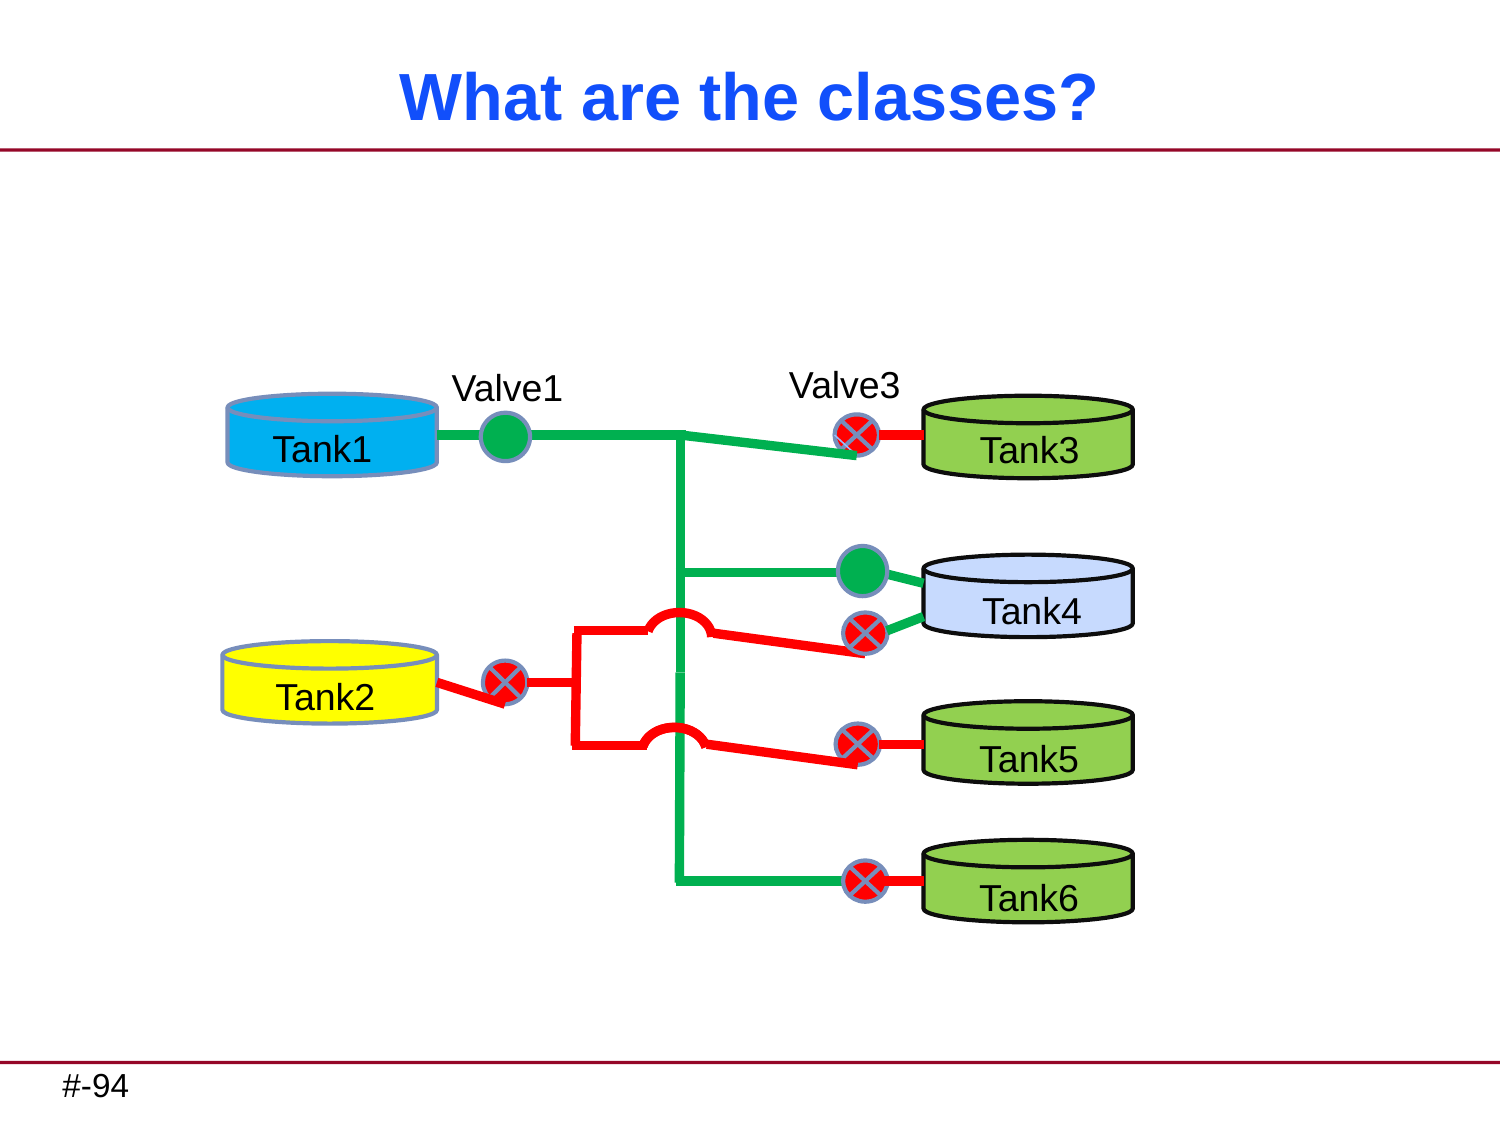

# What are the classes?
Valve3
Valve1

Tank1
Tank3

Tank4

Tank2

Tank5

Tank6